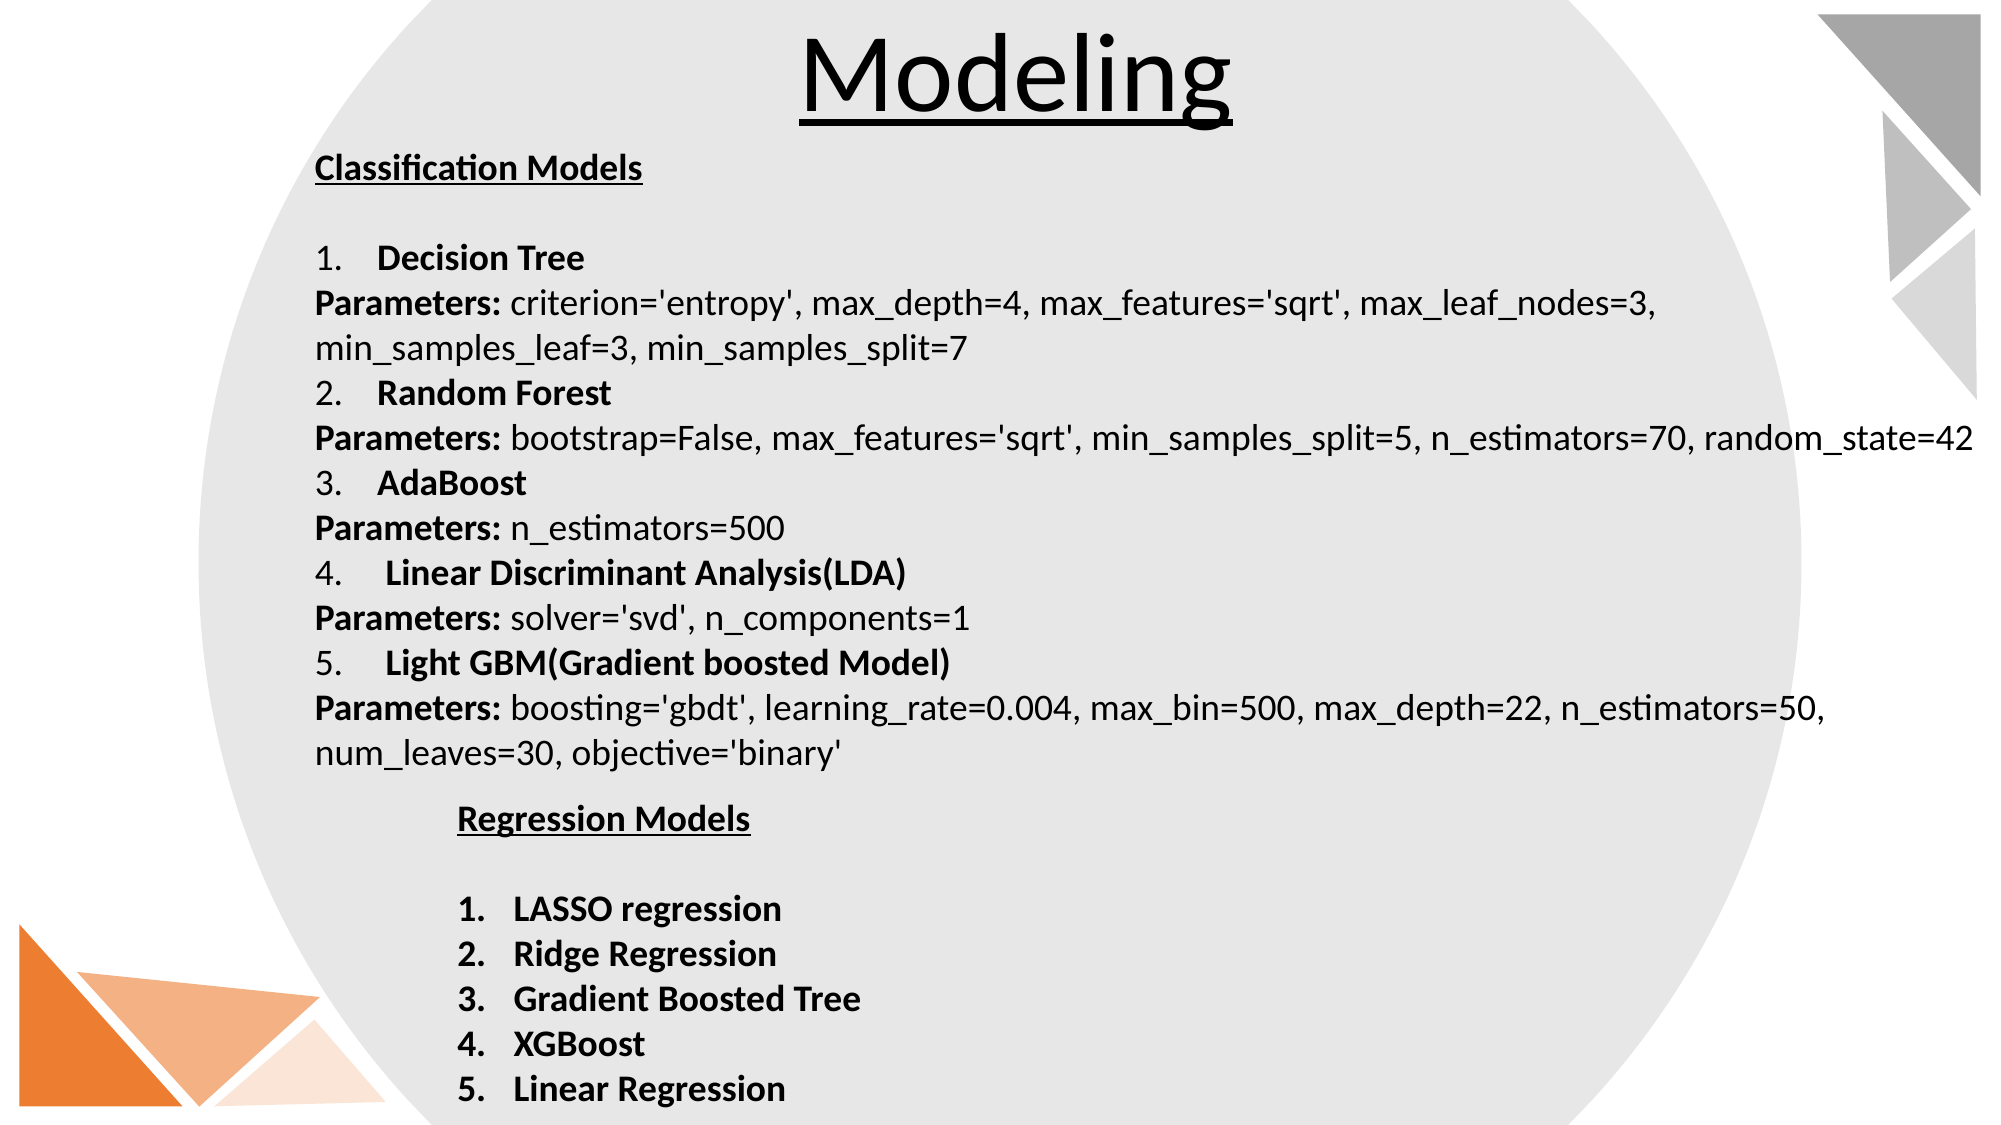

Modeling

Classification Models

1.    Decision Tree
Parameters: criterion='entropy', max_depth=4, max_features='sqrt', max_leaf_nodes=3,
min_samples_leaf=3, min_samples_split=7
2.    Random Forest
Parameters: bootstrap=False, max_features='sqrt', min_samples_split=5, n_estimators=70, random_state=42
3.    AdaBoost
Parameters: n_estimators=500
4.     Linear Discriminant Analysis(LDA)
Parameters: solver='svd', n_components=1
5.     Light GBM(Gradient boosted Model)
Parameters: boosting='gbdt', learning_rate=0.004, max_bin=500, max_depth=22, n_estimators=50, num_leaves=30, objective='binary'

Regression Models

LASSO regression
Ridge Regression
Gradient Boosted Tree
XGBoost
Linear Regression